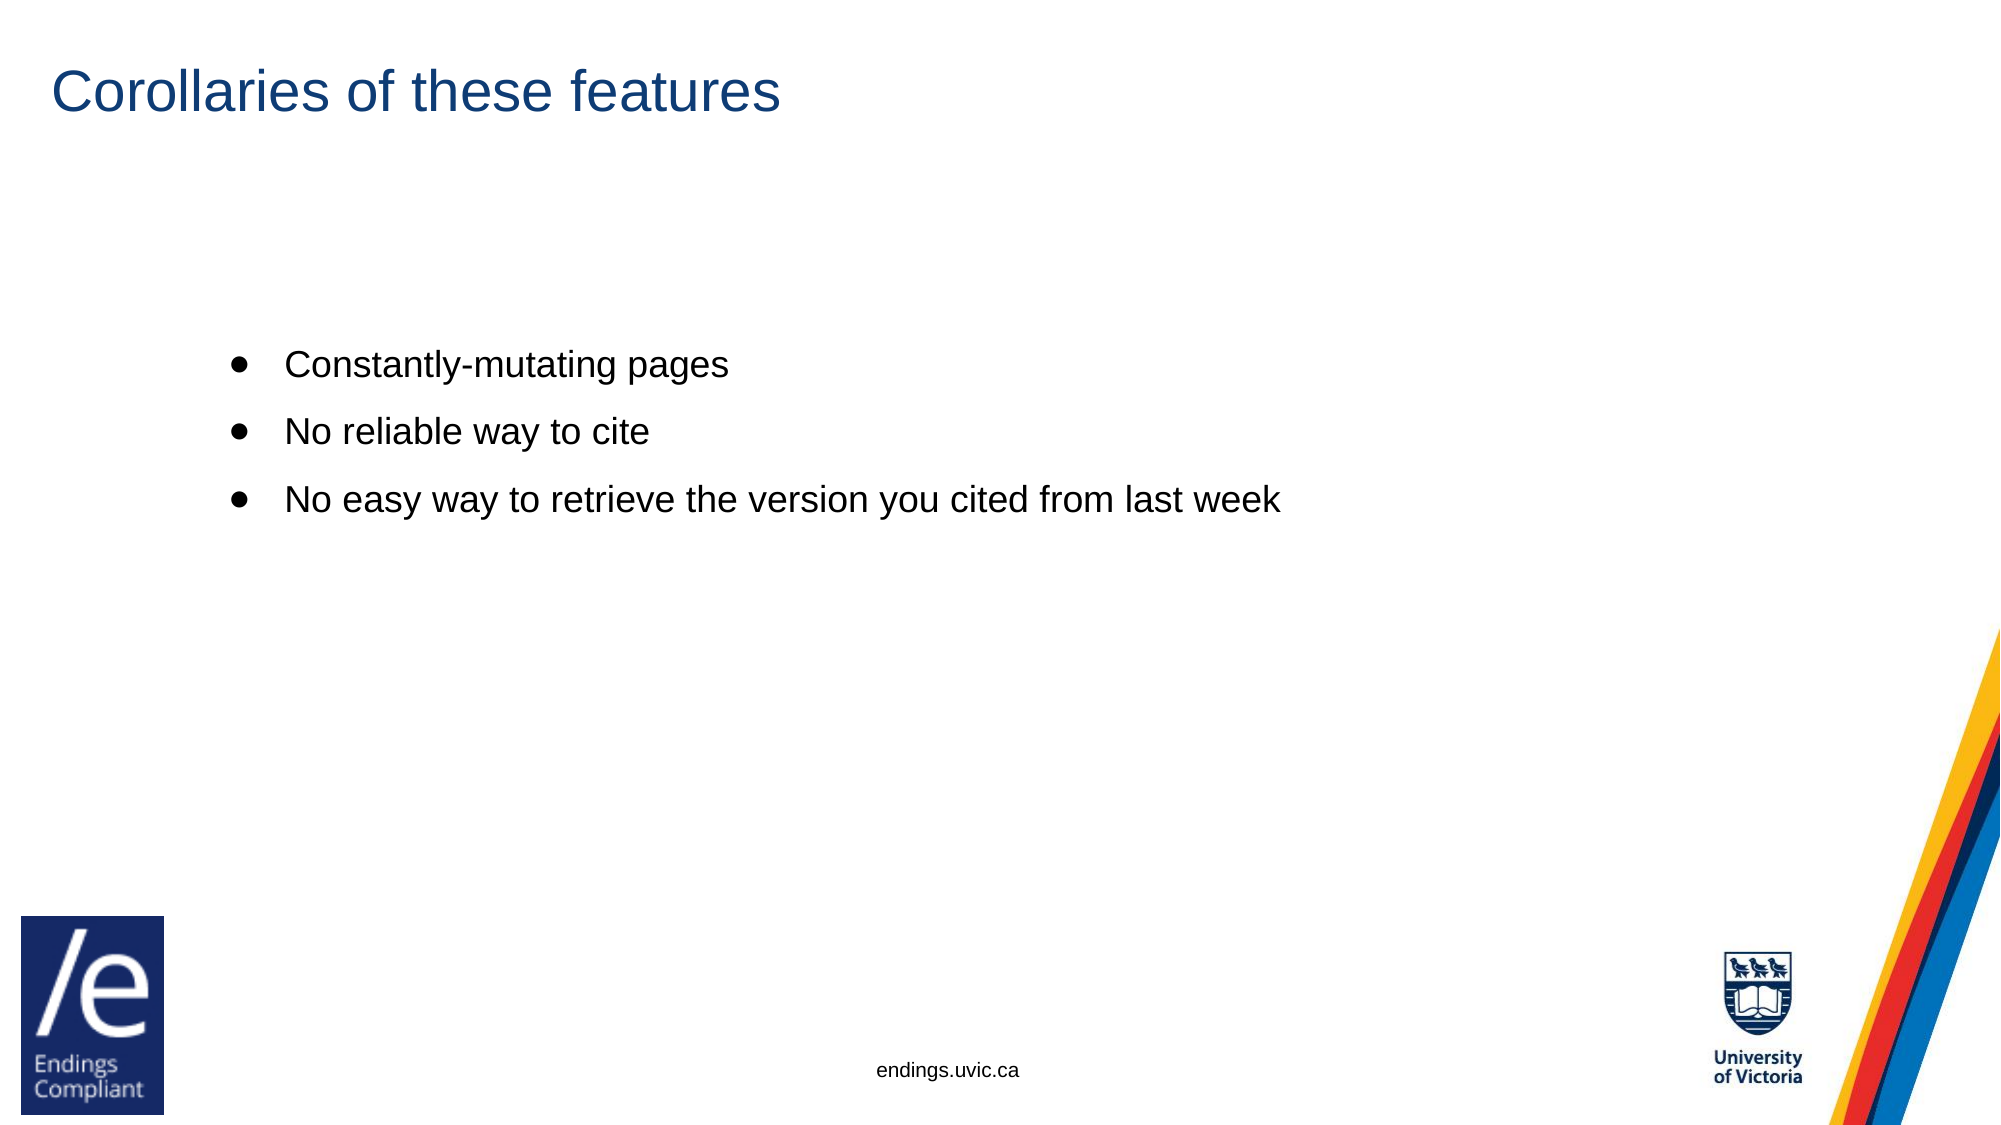

# Corollaries of these features
Constantly-mutating pages
No reliable way to cite
No easy way to retrieve the version you cited from last week